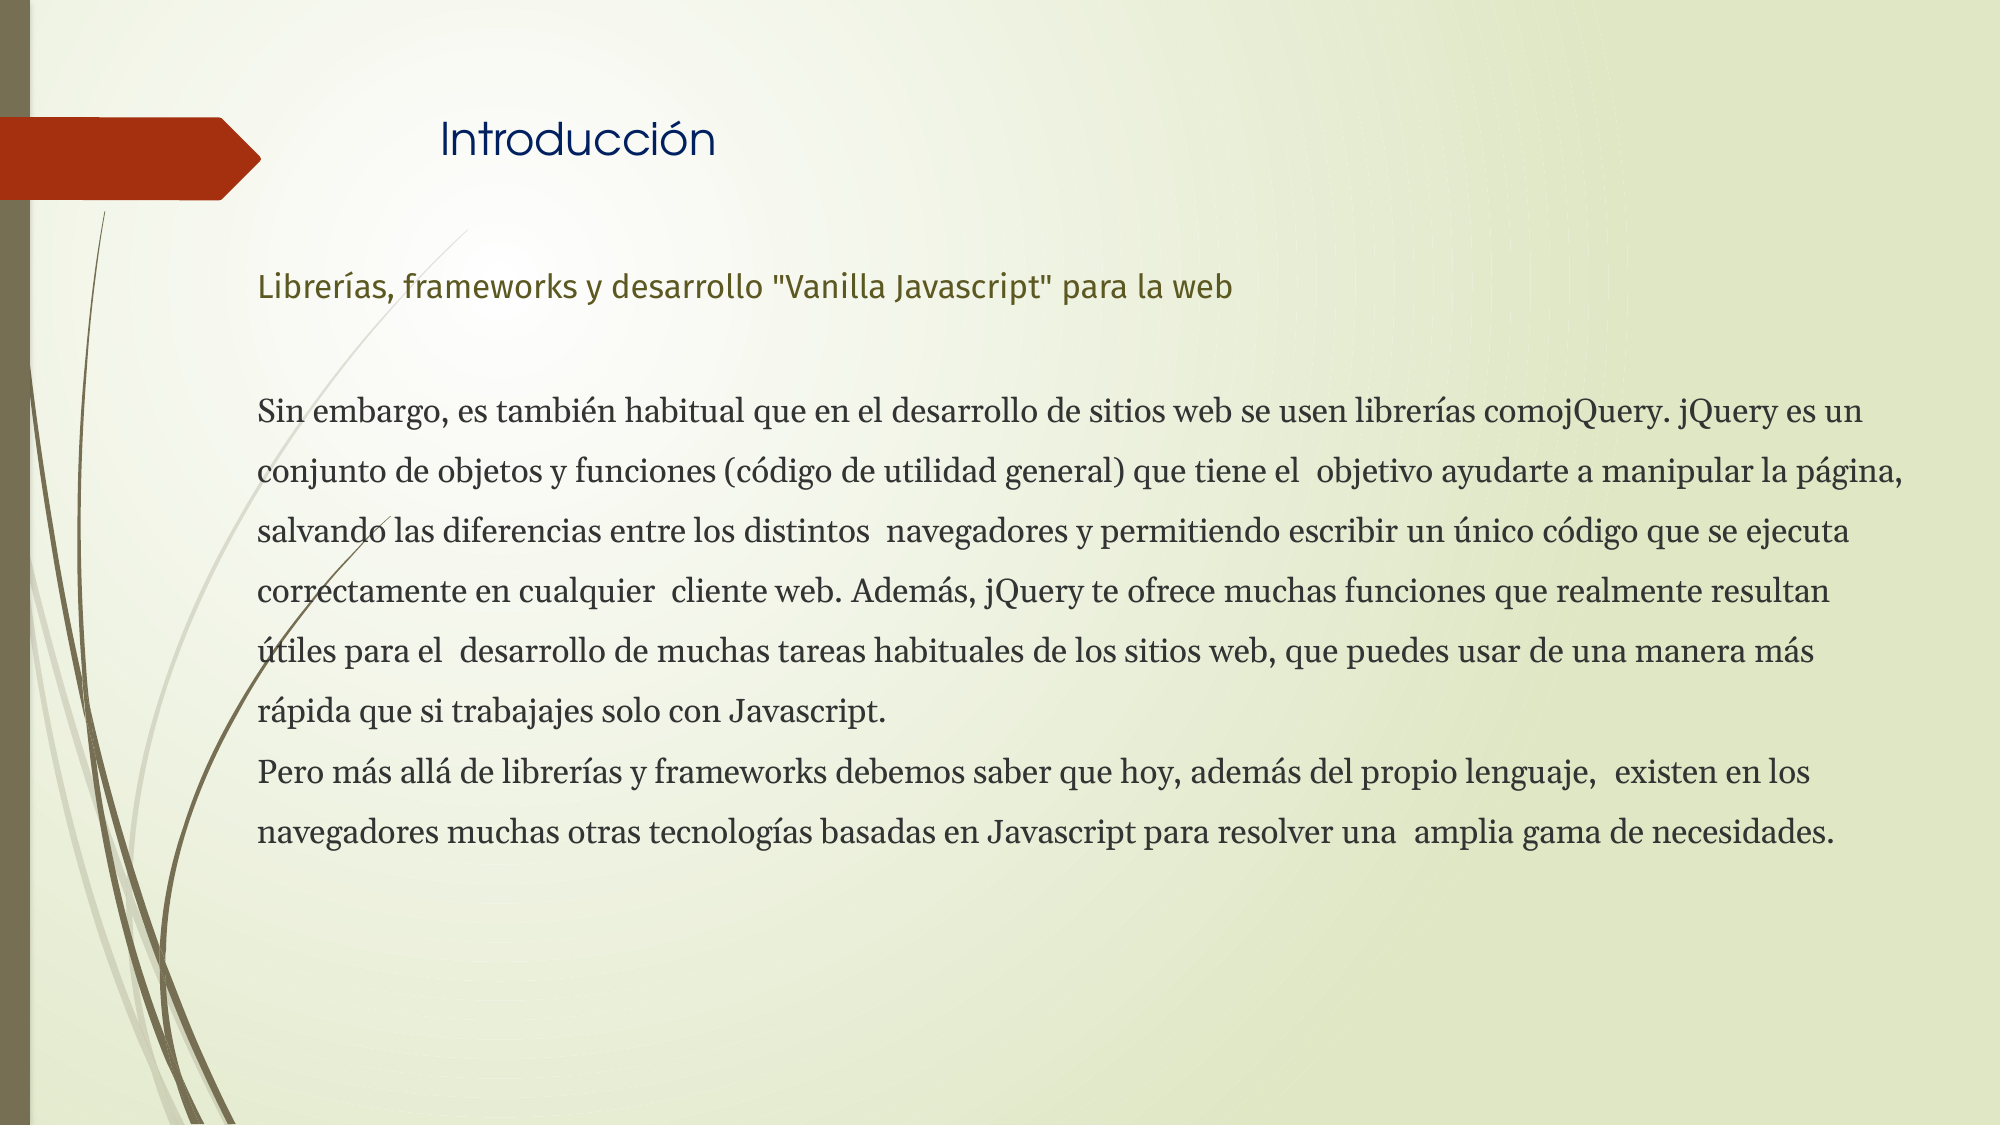

# Introducción
Librerías, frameworks y desarrollo "Vanilla Javascript" para la web

Sin embargo, es también habitual que en el desarrollo de sitios web se usen librerías comojQuery. jQuery es un conjunto de objetos y funciones (código de utilidad general) que tiene el  objetivo ayudarte a manipular la página, salvando las diferencias entre los distintos  navegadores y permitiendo escribir un único código que se ejecuta correctamente en cualquier  cliente web. Además, jQuery te ofrece muchas funciones que realmente resultan útiles para el  desarrollo de muchas tareas habituales de los sitios web, que puedes usar de una manera más  rápida que si trabajajes solo con Javascript.
Pero más allá de librerías y frameworks debemos saber que hoy, además del propio lenguaje,  existen en los navegadores muchas otras tecnologías basadas en Javascript para resolver una  amplia gama de necesidades.